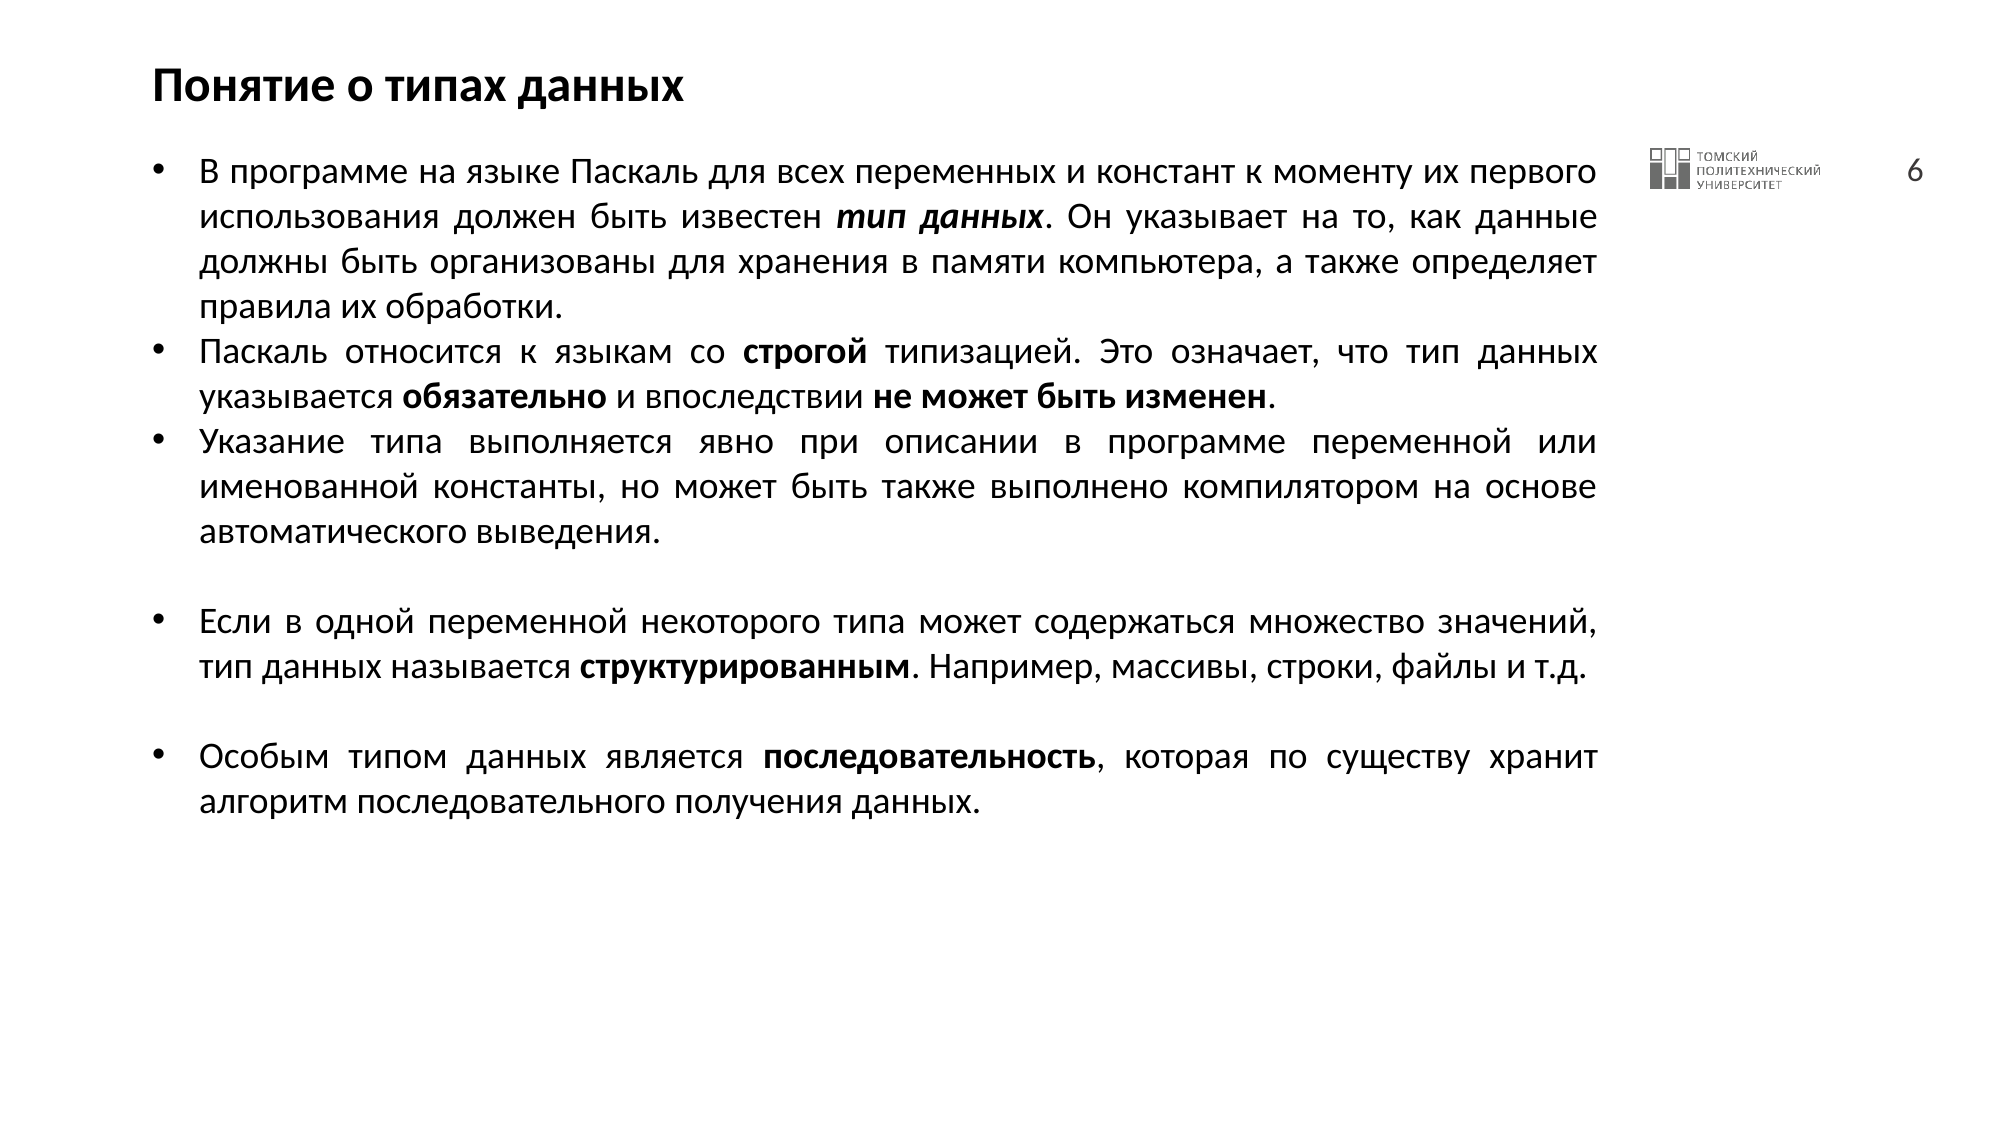

# Понятие о типах данных
В программе на языке Паскаль для всех переменных и констант к моменту их первого использования должен быть известен тип данных. Он указывает на то, как данные должны быть организованы для хранения в памяти компьютера, а также определяет правила их обработки.
Паскаль относится к языкам со строгой типизацией. Это означает, что тип данных указывается обязательно и впоследствии не может быть изменен.
Указание типа выполняется явно при описании в программе переменной или именованной константы, но может быть также выполнено компилятором на основе автоматического выведения.

Если в одной переменной некоторого типа может содержаться множество значений, тип данных называется структурированным. Например, массивы, строки, файлы и т.д.

Особым типом данных является последовательность, которая по существу хранит алгоритм последовательного получения данных.